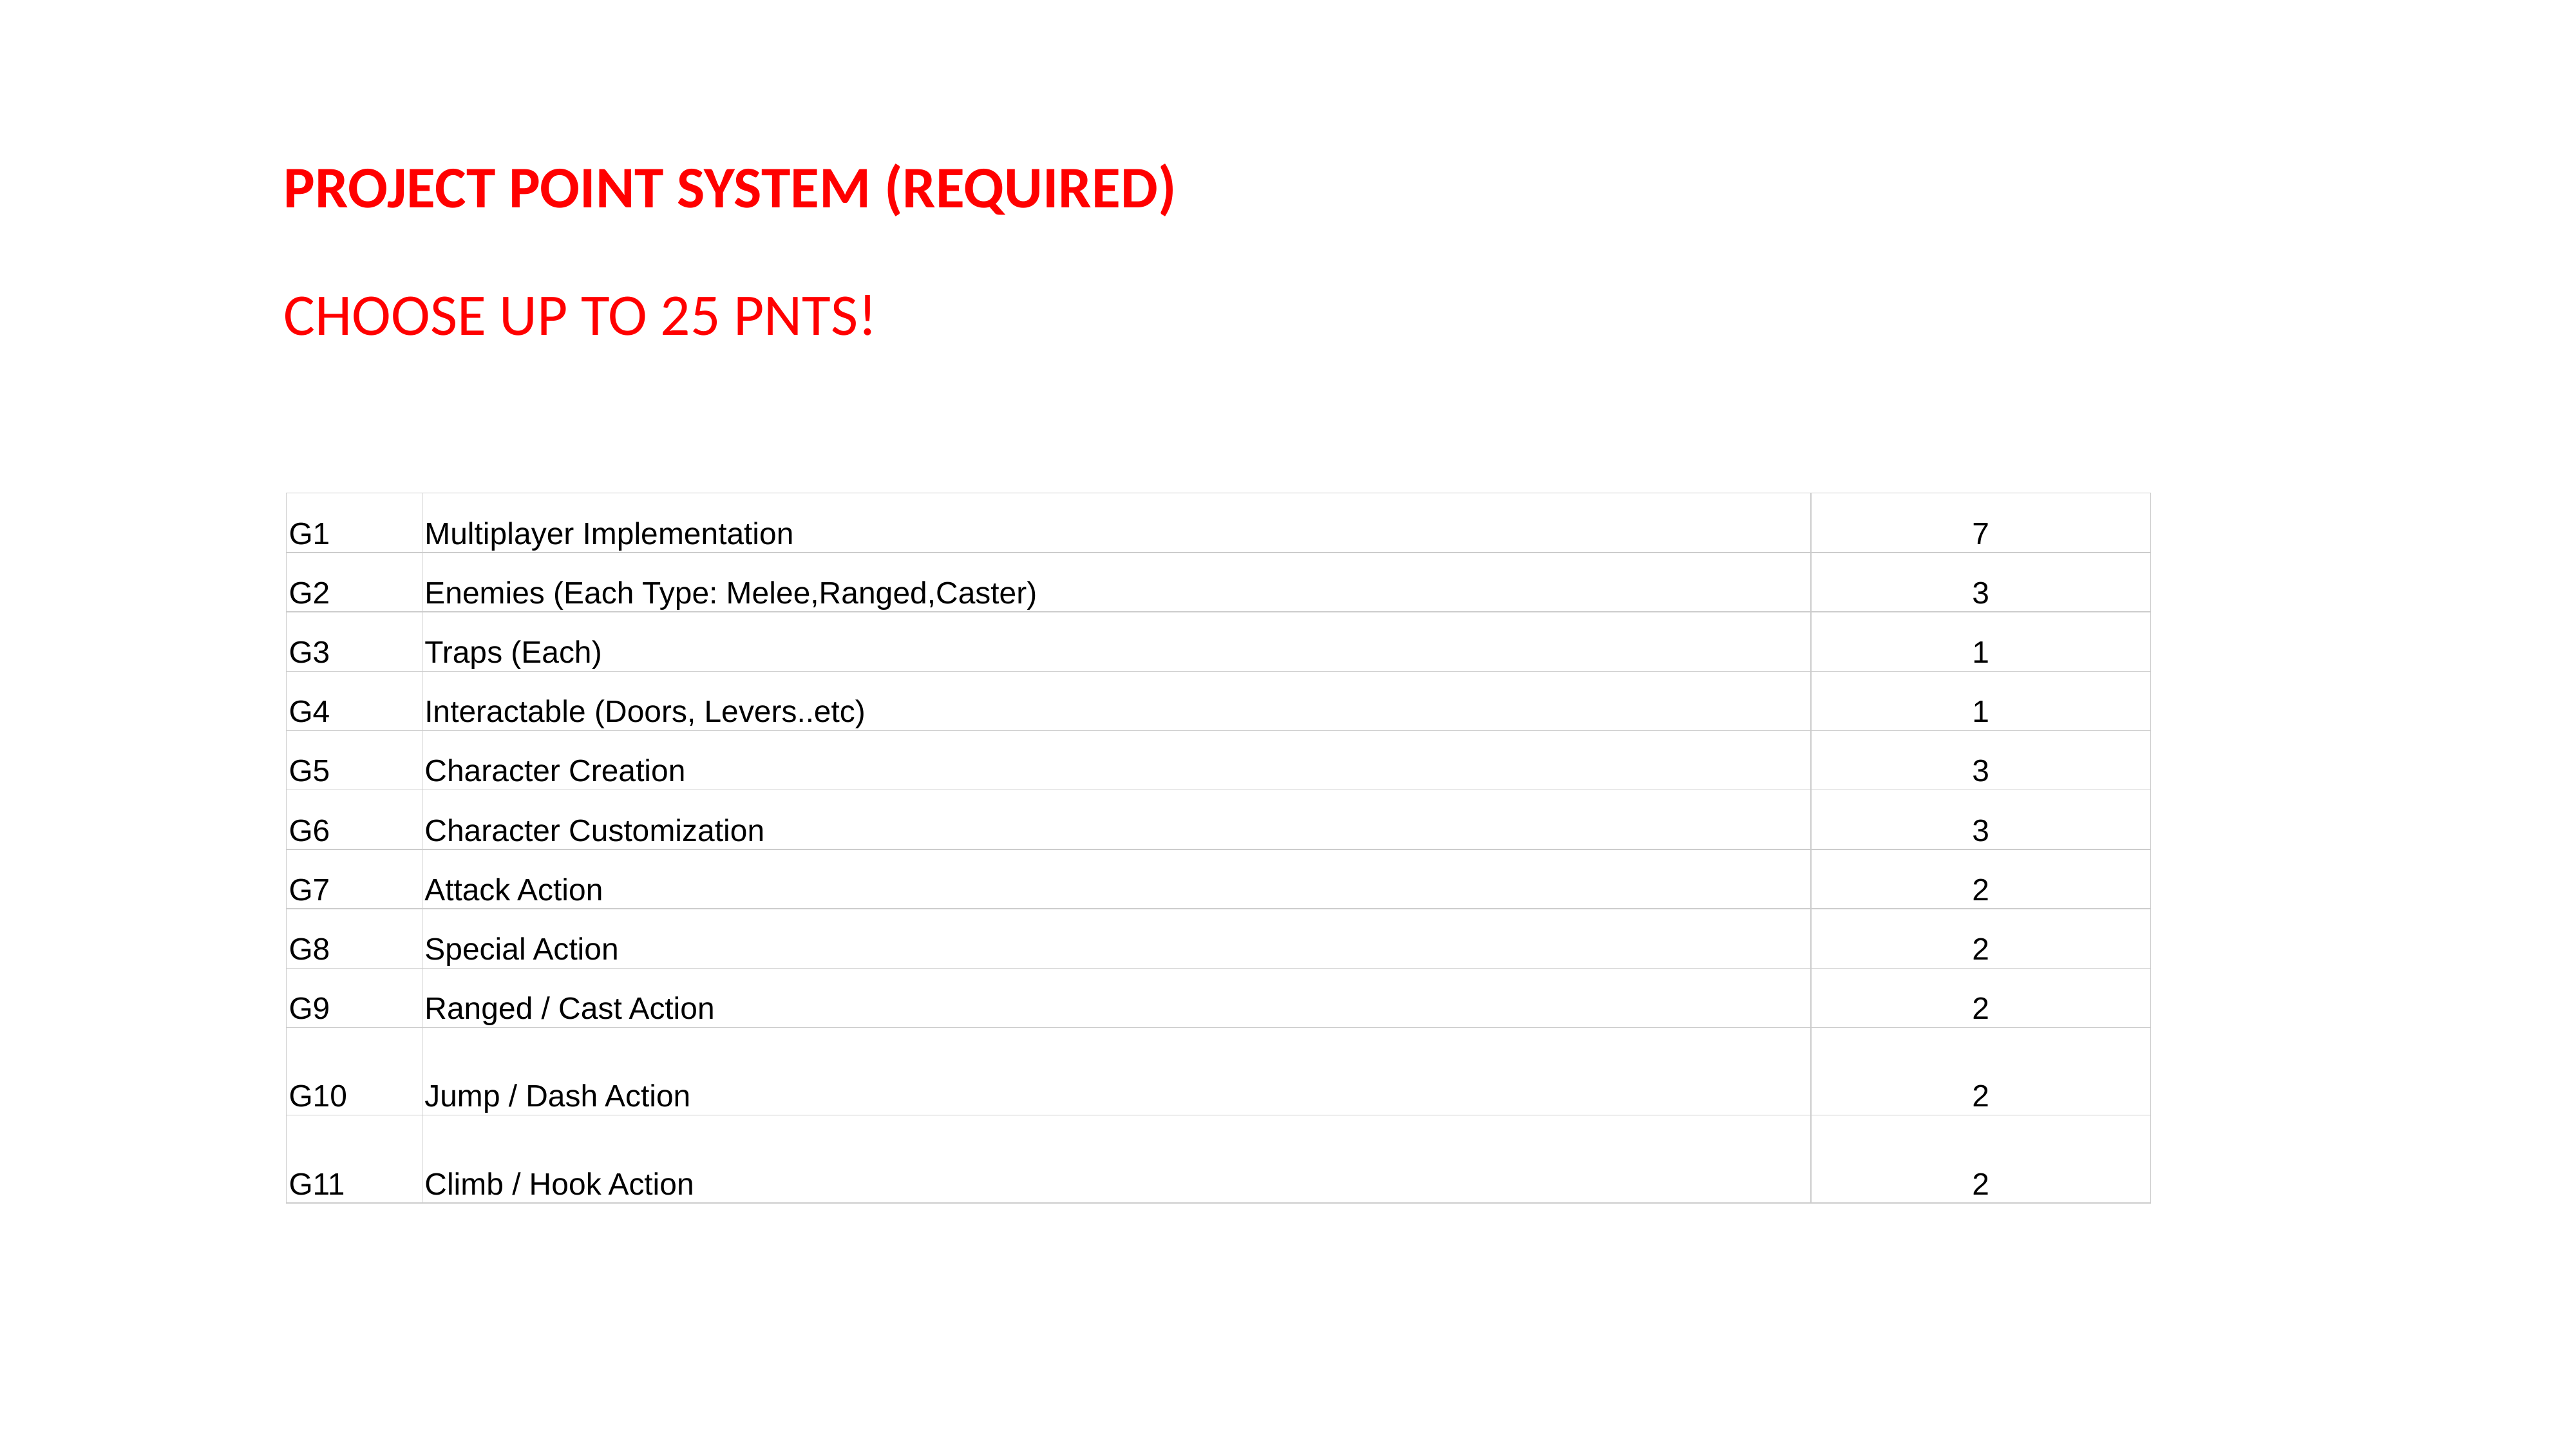

# PROJECT POINT SYSTEM (REQUIRED) CHOOSE UP TO 25 PNTS!

| G1 | Multiplayer Implementation | 7 |
| --- | --- | --- |
| G2 | Enemies (Each Type: Melee,Ranged,Caster) | 3 |
| G3 | Traps (Each) | 1 |
| G4 | Interactable (Doors, Levers..etc) | 1 |
| G5 | Character Creation | 3 |
| G6 | Character Customization | 3 |
| G7 | Attack Action | 2 |
| G8 | Special Action | 2 |
| G9 | Ranged / Cast Action | 2 |
| G10 | Jump / Dash Action | 2 |
| G11 | Climb / Hook Action | 2 |